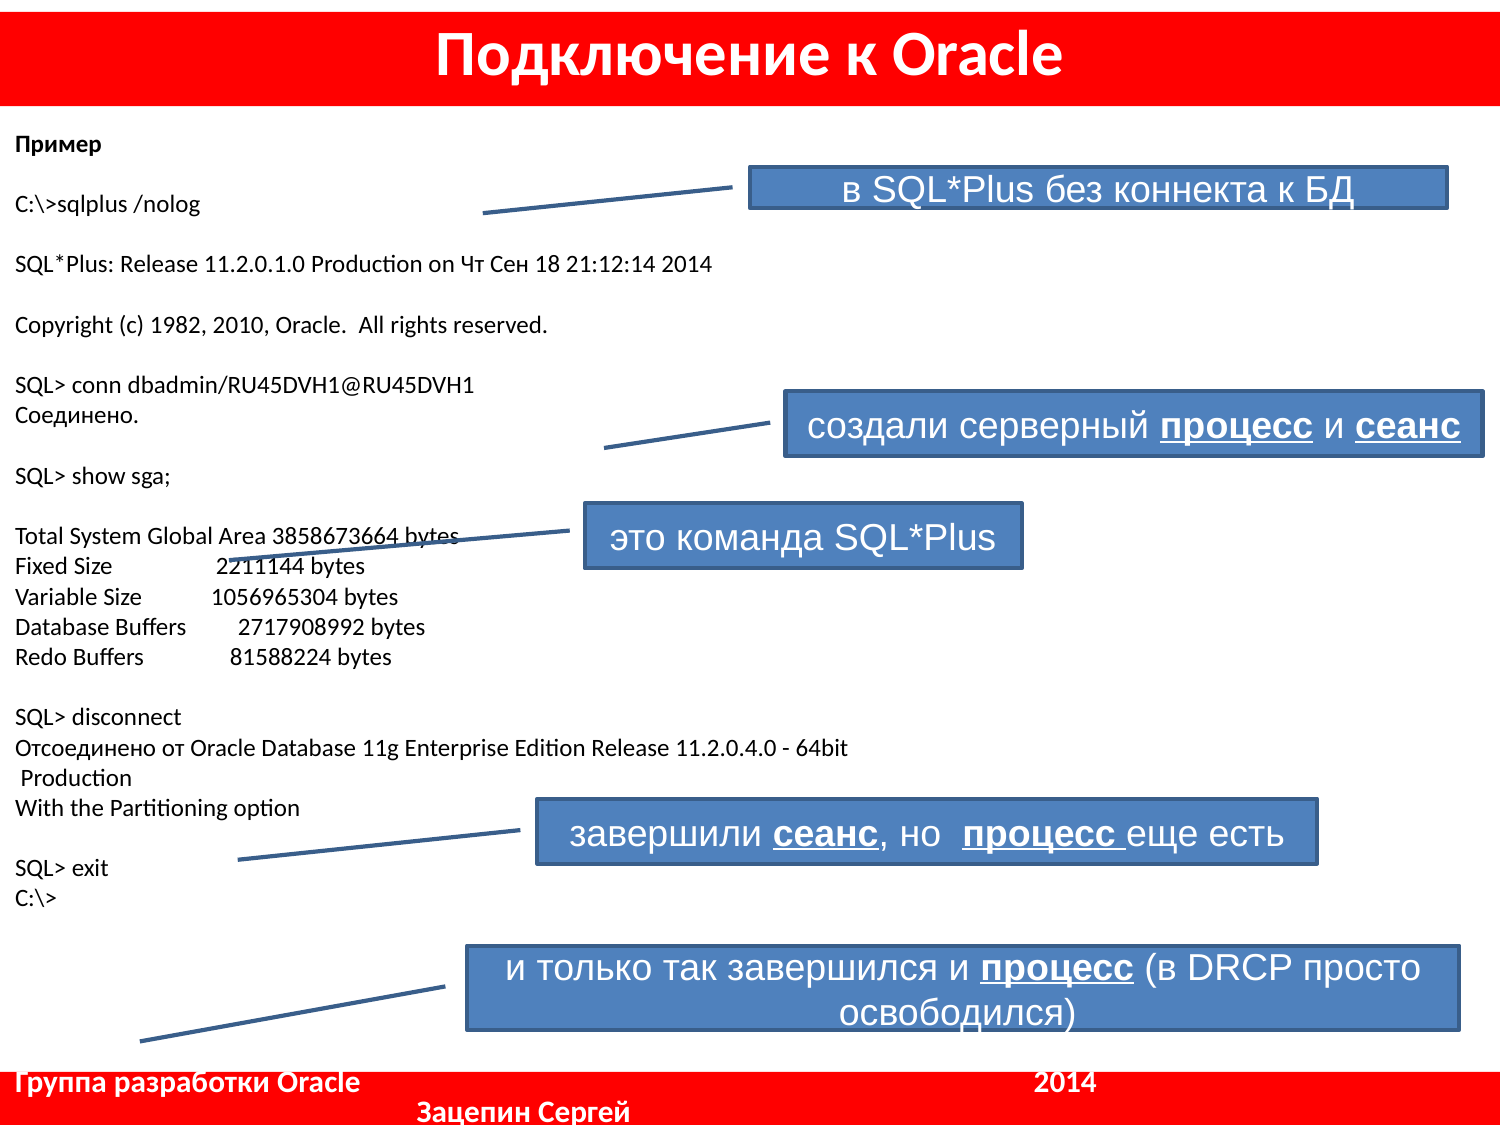

Подключение к Oracle

Пример

C:\>sqlplus /nolog

SQL*Plus: Release 11.2.0.1.0 Production on Чт Сен 18 21:12:14 2014

Copyright (c) 1982, 2010, Oracle.  All rights reserved.

SQL> conn dbadmin/RU45DVH1@RU45DVH1
Соединено.

SQL> show sga;

Total System Global Area 3858673664 bytes
Fixed Size                  2211144 bytes
Variable Size            1056965304 bytes
Database Buffers         2717908992 bytes
Redo Buffers               81588224 bytes

SQL> disconnect
Отсоединено от Oracle Database 11g Enterprise Edition Release 11.2.0.4.0 - 64bit
 Production
With the Partitioning option

SQL> exit
C:\>
в SQL*Plus без коннекта к БД
создали серверный процесс и сеанс
это команда SQL*Plus
завершили сеанс, но  процесс еще есть
и только так завершился и процесс (в DRCP просто освободился)
Группа разработки Oracle				                 2014	    	 	                                    Зацепин Сергей